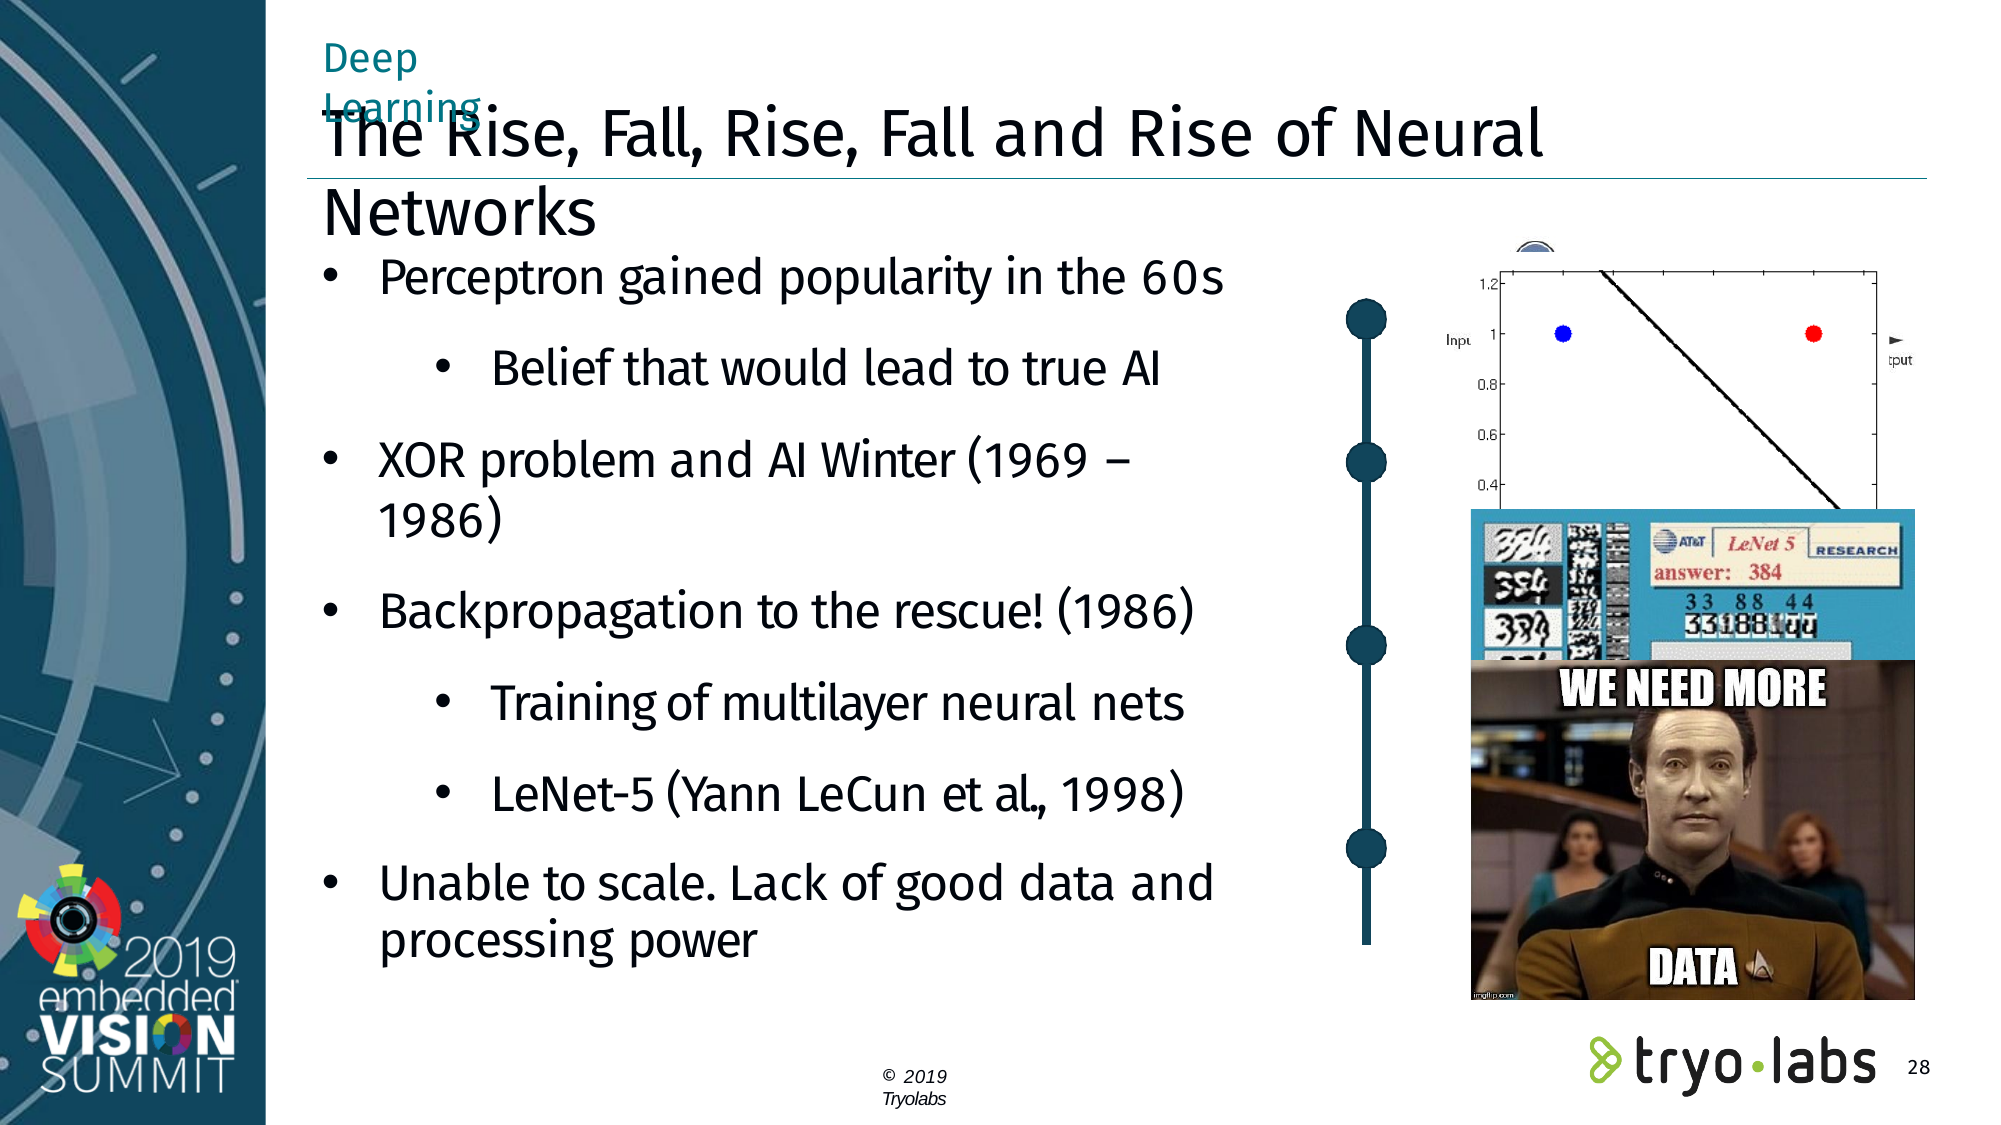

Deep Learning
# The Rise, Fall, Rise, Fall and Rise of Neural Networks
Perceptron gained popularity in the 60s
Belief that would lead to true AI
XOR problem and AI Winter (1969 – 1986)
Backpropagation to the rescue! (1986)
Training of multilayer neural nets
LeNet-5 (Yann LeCun et al., 1998)
Unable to scale. Lack of good data and
processing power

28
© 2019 Tryolabs